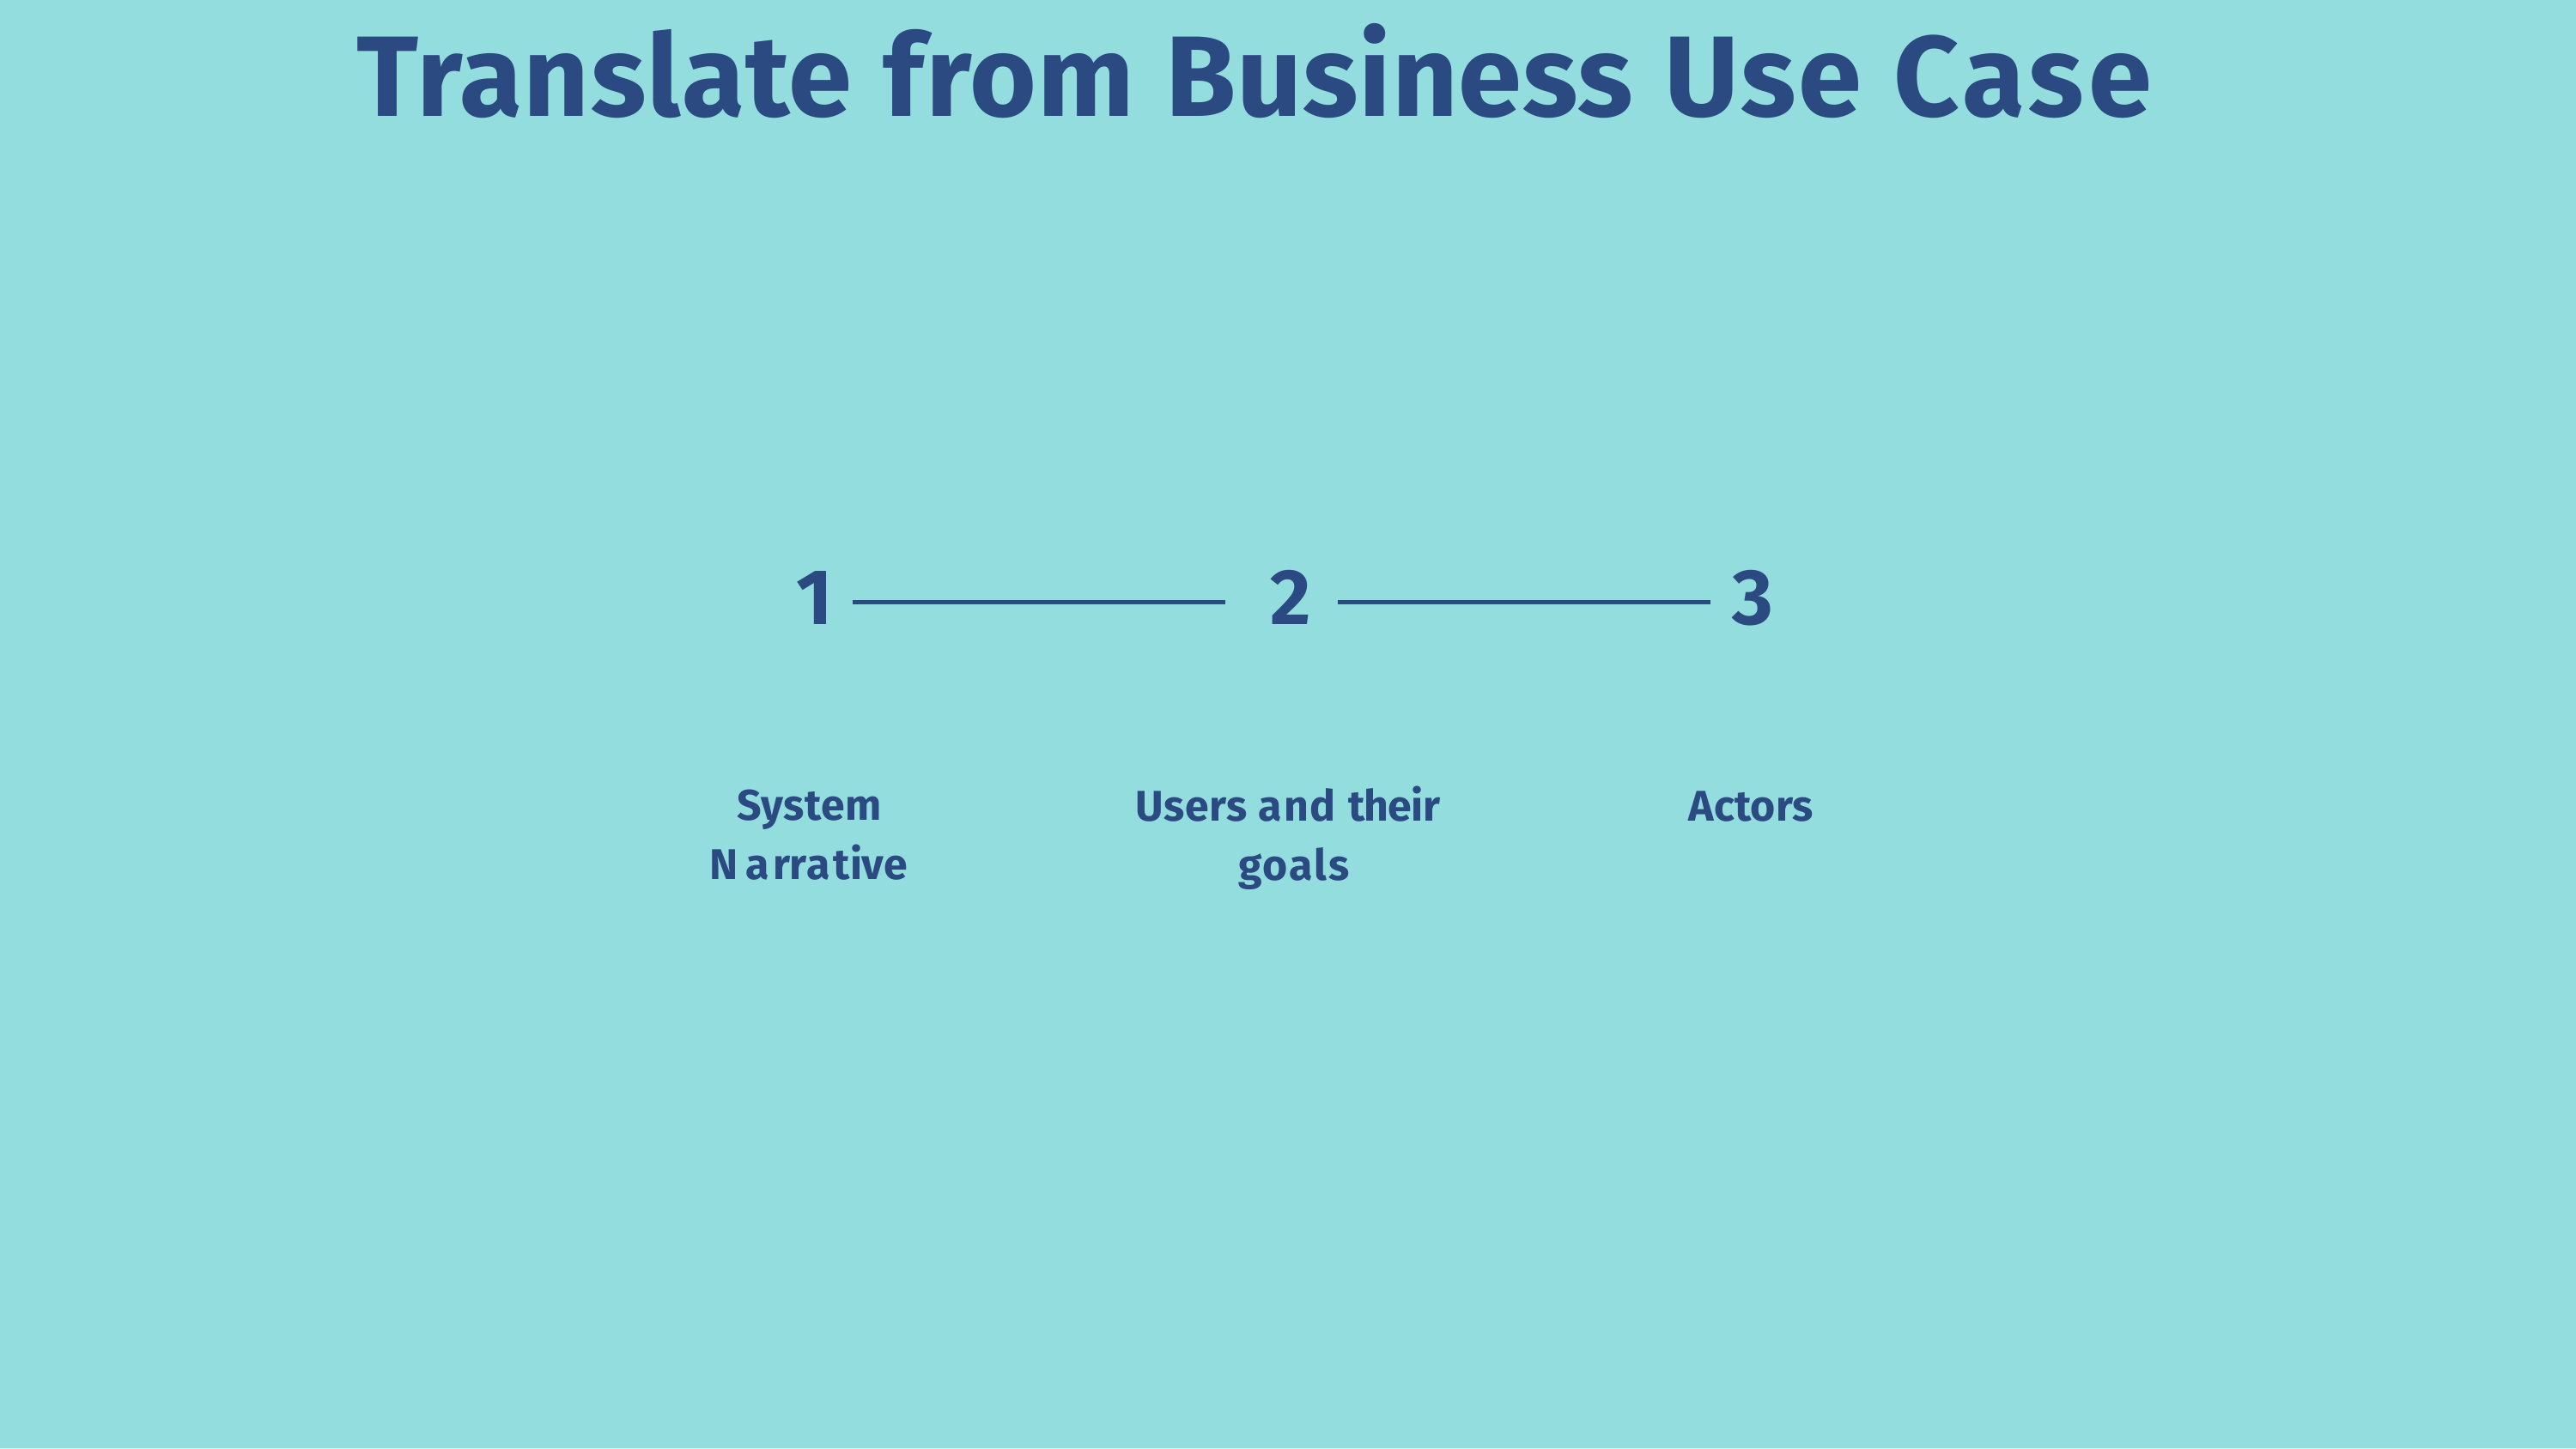

# Translate from Business Use Case
1
2
3

System  Narrative
Users and their  goals
Actors